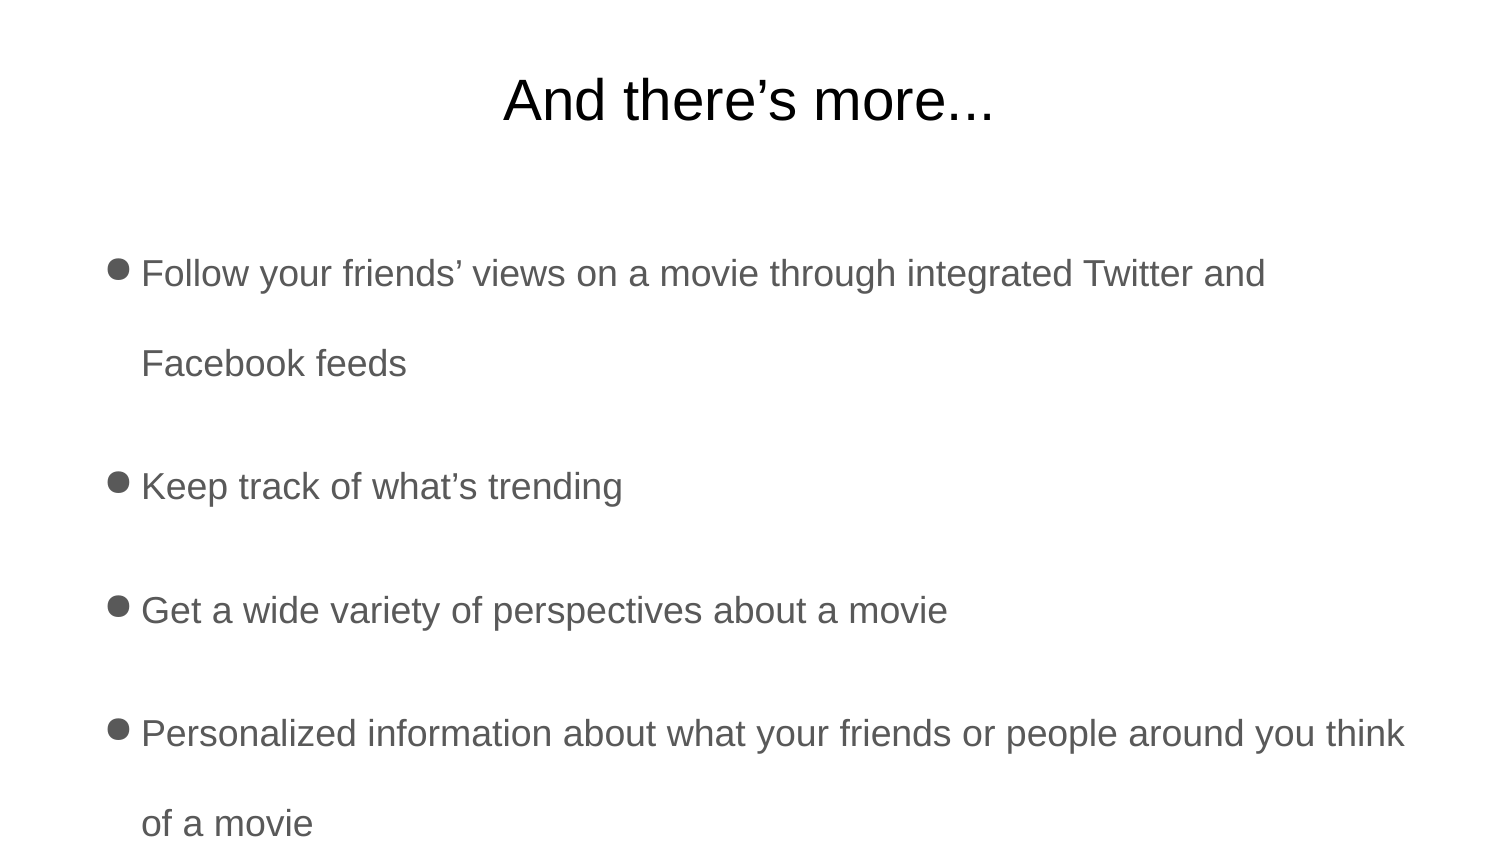

# And there’s more...
Follow your friends’ views on a movie through integrated Twitter and Facebook feeds
Keep track of what’s trending
Get a wide variety of perspectives about a movie
Personalized information about what your friends or people around you think of a movie